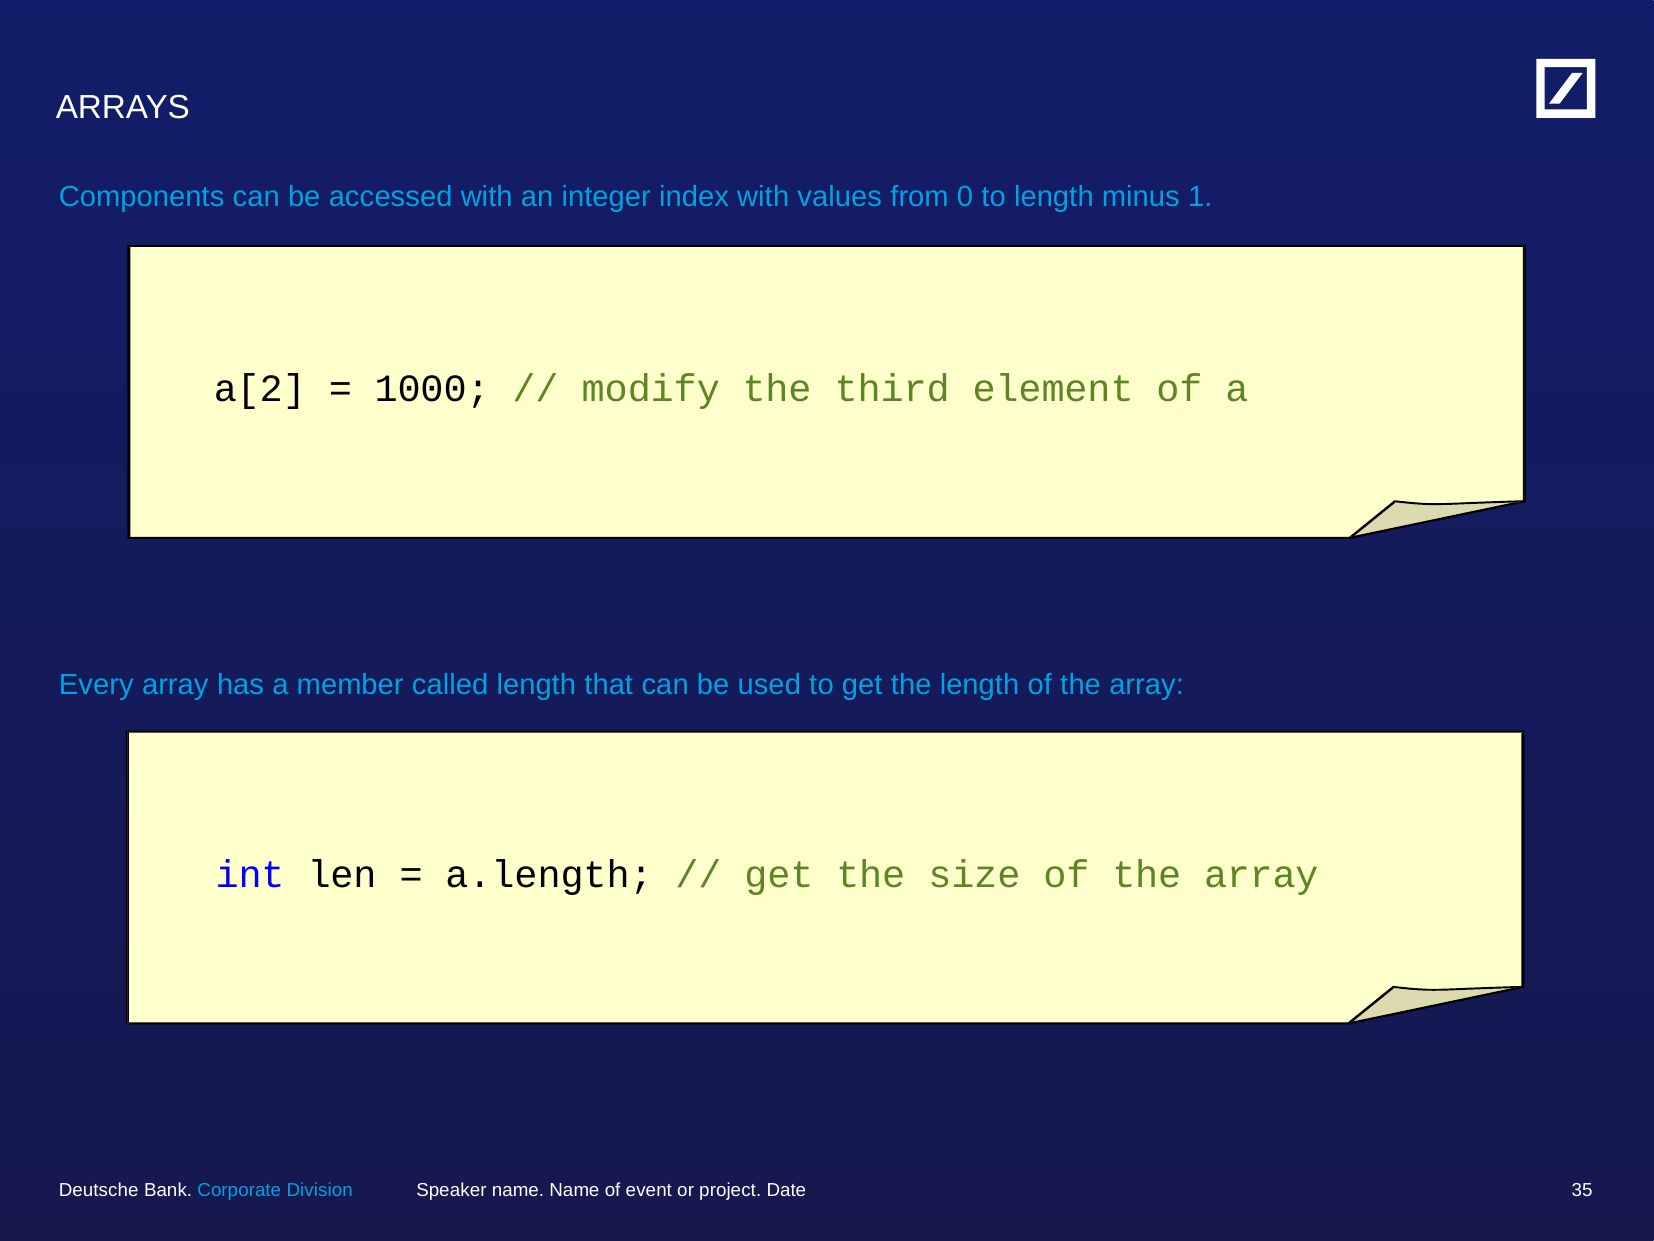

# ARRAYS
Components can be accessed with an integer index with values from 0 to length minus 1.

a[2] = 1000; // modify the third element of a
Every array has a member called length that can be used to get the length of the array:

int len = a.length; // get the size of the array
Speaker name. Name of event or project. Date
35